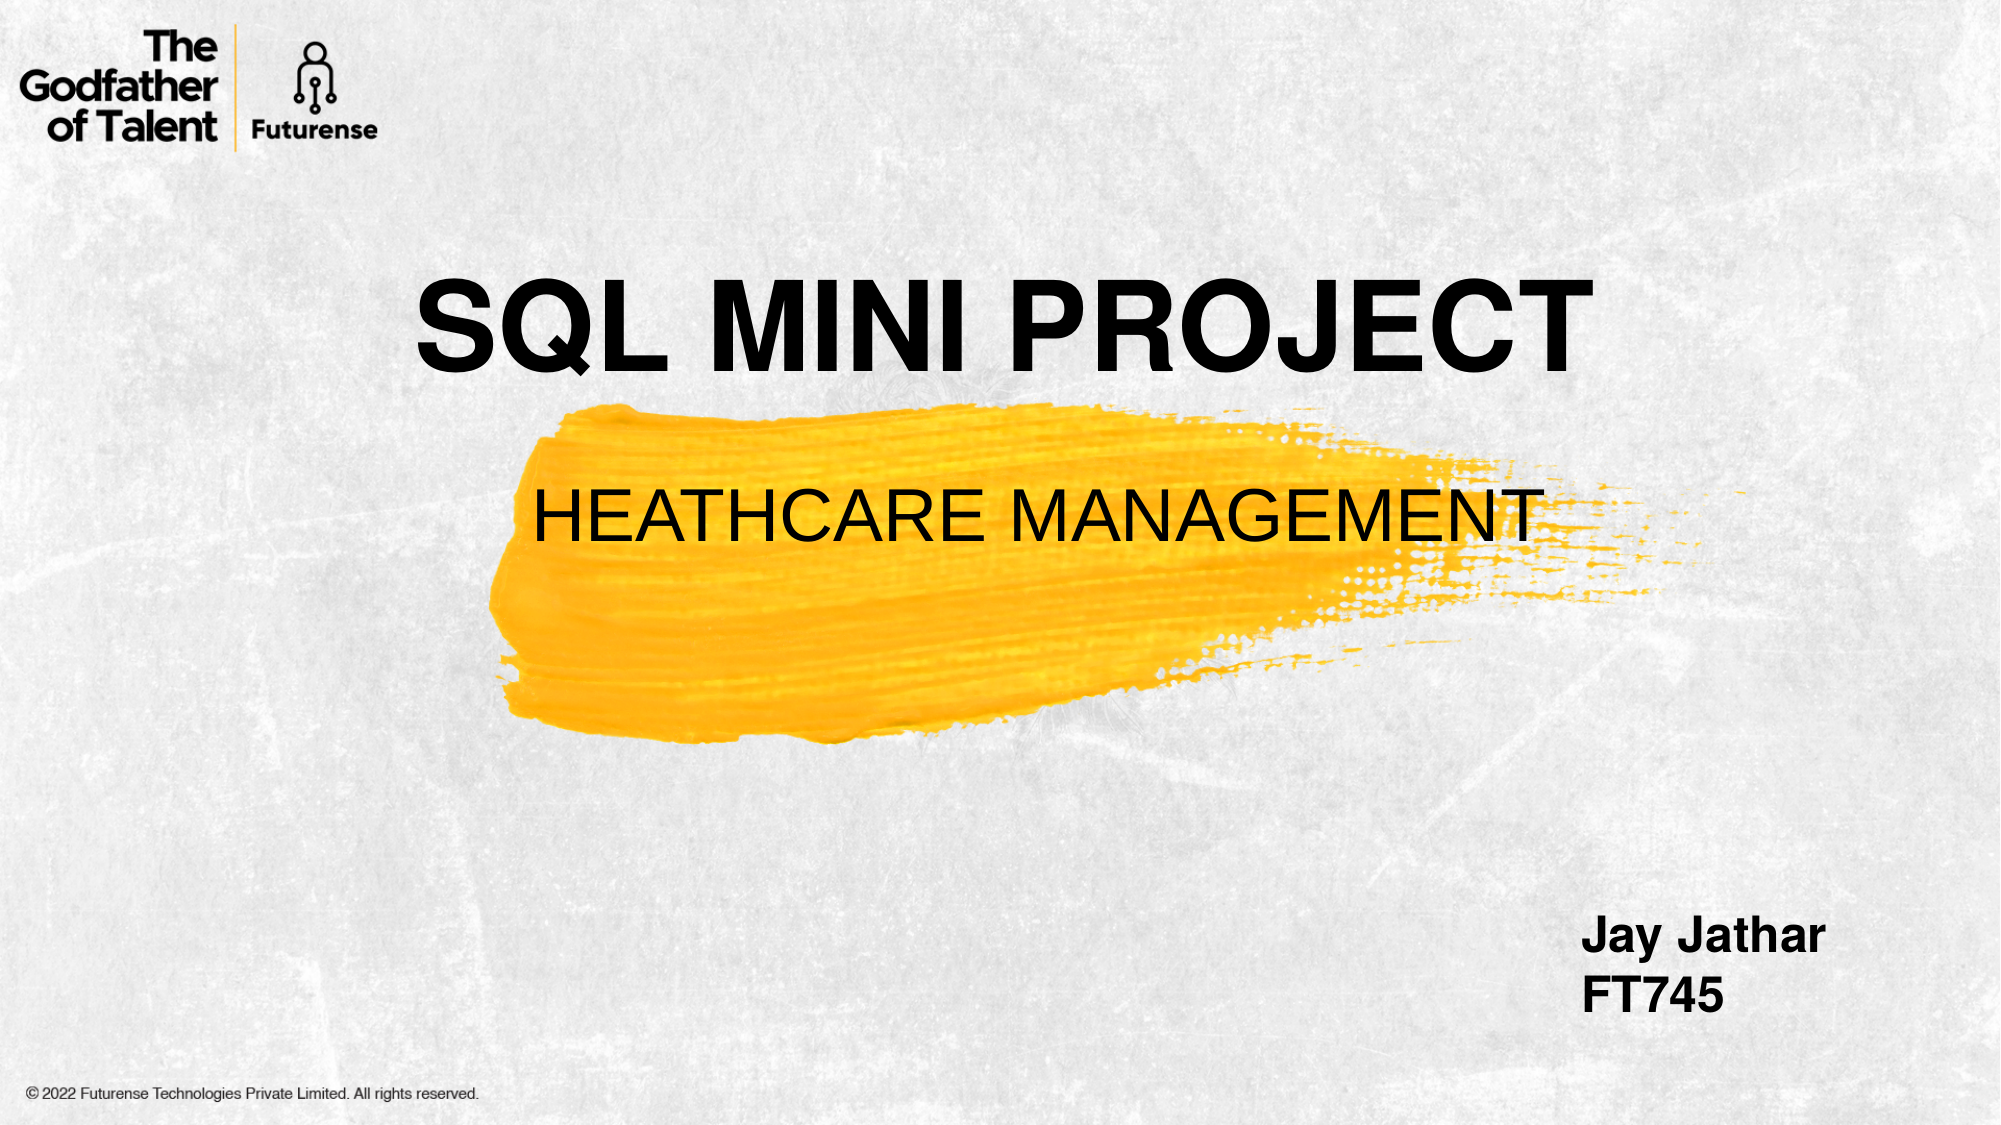

SQL MINI PROJECT
HEATHCARE MANAGEMENT

Jay Jathar
FT745